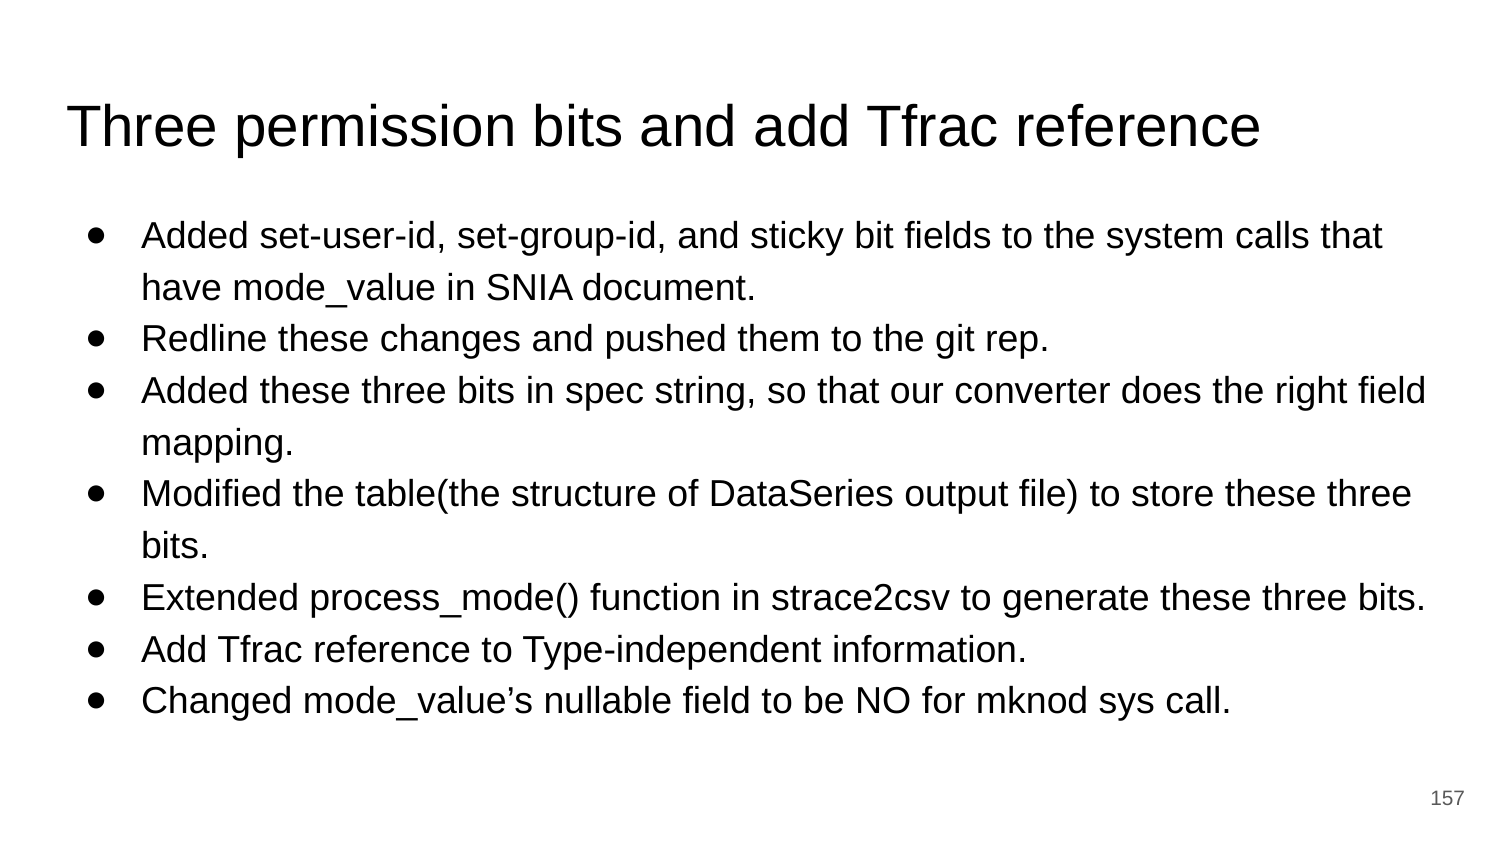

# Three permission bits and add Tfrac reference
Added set-user-id, set-group-id, and sticky bit fields to the system calls that have mode_value in SNIA document.
Redline these changes and pushed them to the git rep.
Added these three bits in spec string, so that our converter does the right field mapping.
Modified the table(the structure of DataSeries output file) to store these three bits.
Extended process_mode() function in strace2csv to generate these three bits.
Add Tfrac reference to Type-independent information.
Changed mode_value’s nullable field to be NO for mknod sys call.
157